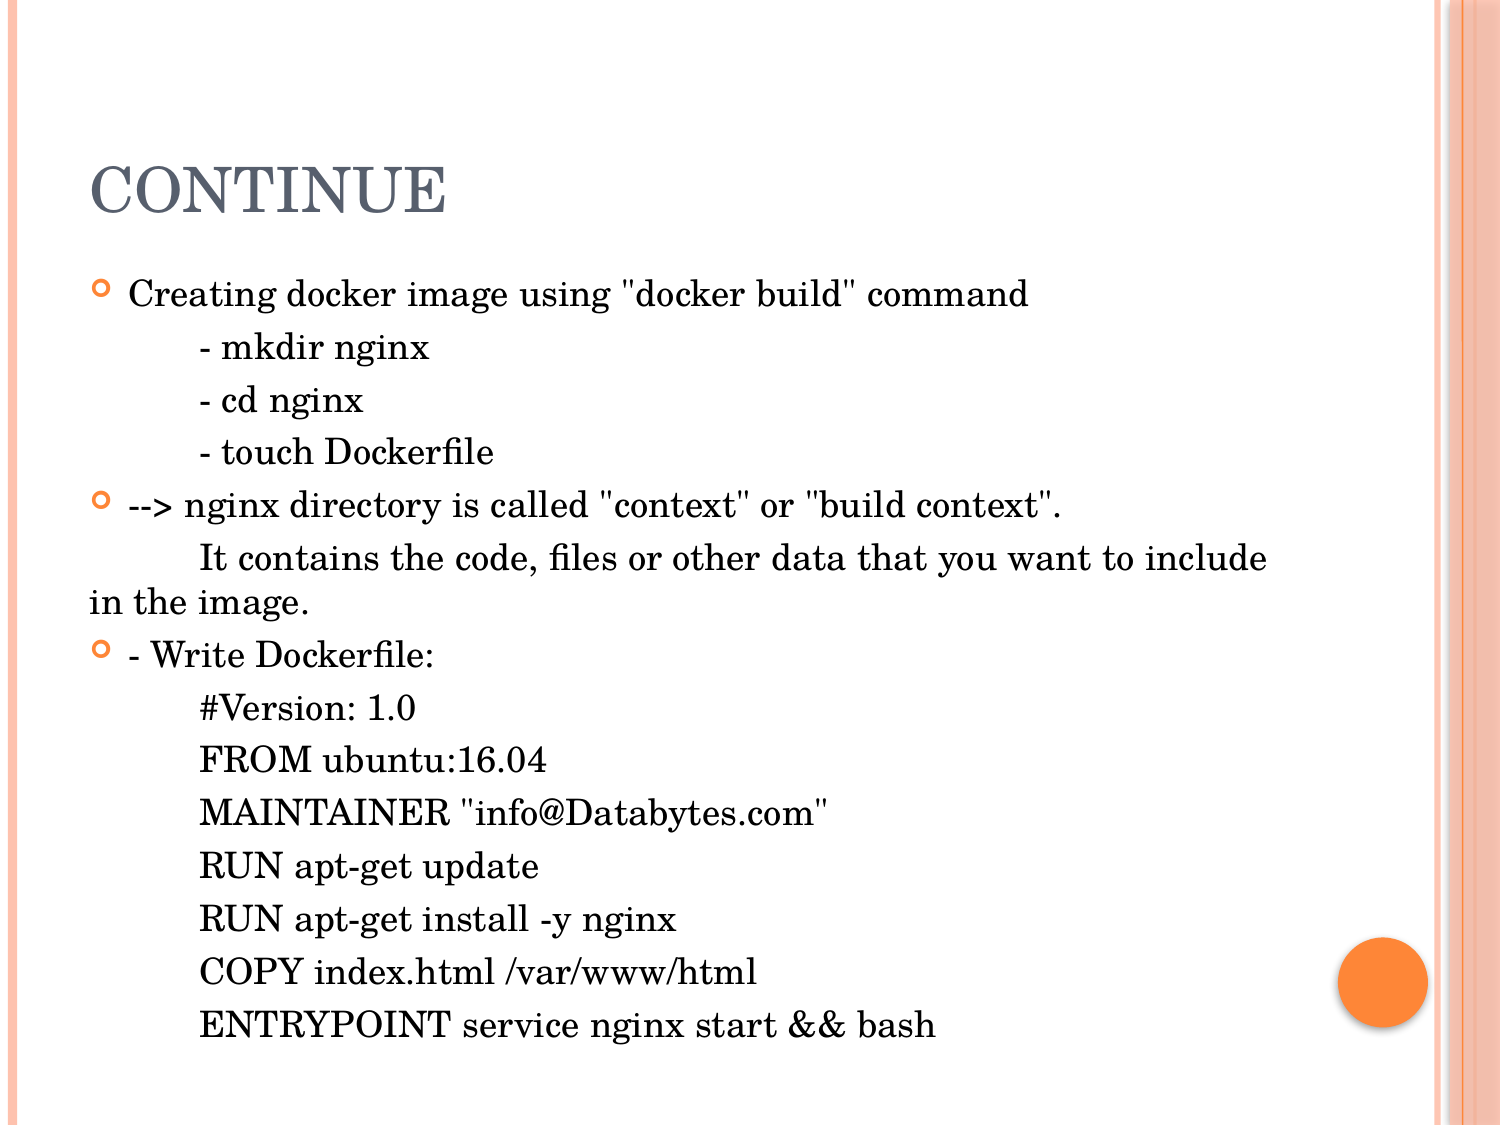

# Continue
Creating docker image using "docker build" command
	- mkdir nginx
	- cd nginx
	- touch Dockerfile
--> nginx directory is called "context" or "build context".
	It contains the code, files or other data that you want to include in the image.
	- Write Dockerfile:
		#Version: 1.0
		FROM ubuntu:16.04
		MAINTAINER "info@Databytes.com"
		RUN apt-get update
		RUN apt-get install -y nginx
		COPY index.html /var/www/html
		ENTRYPOINT service nginx start && bash